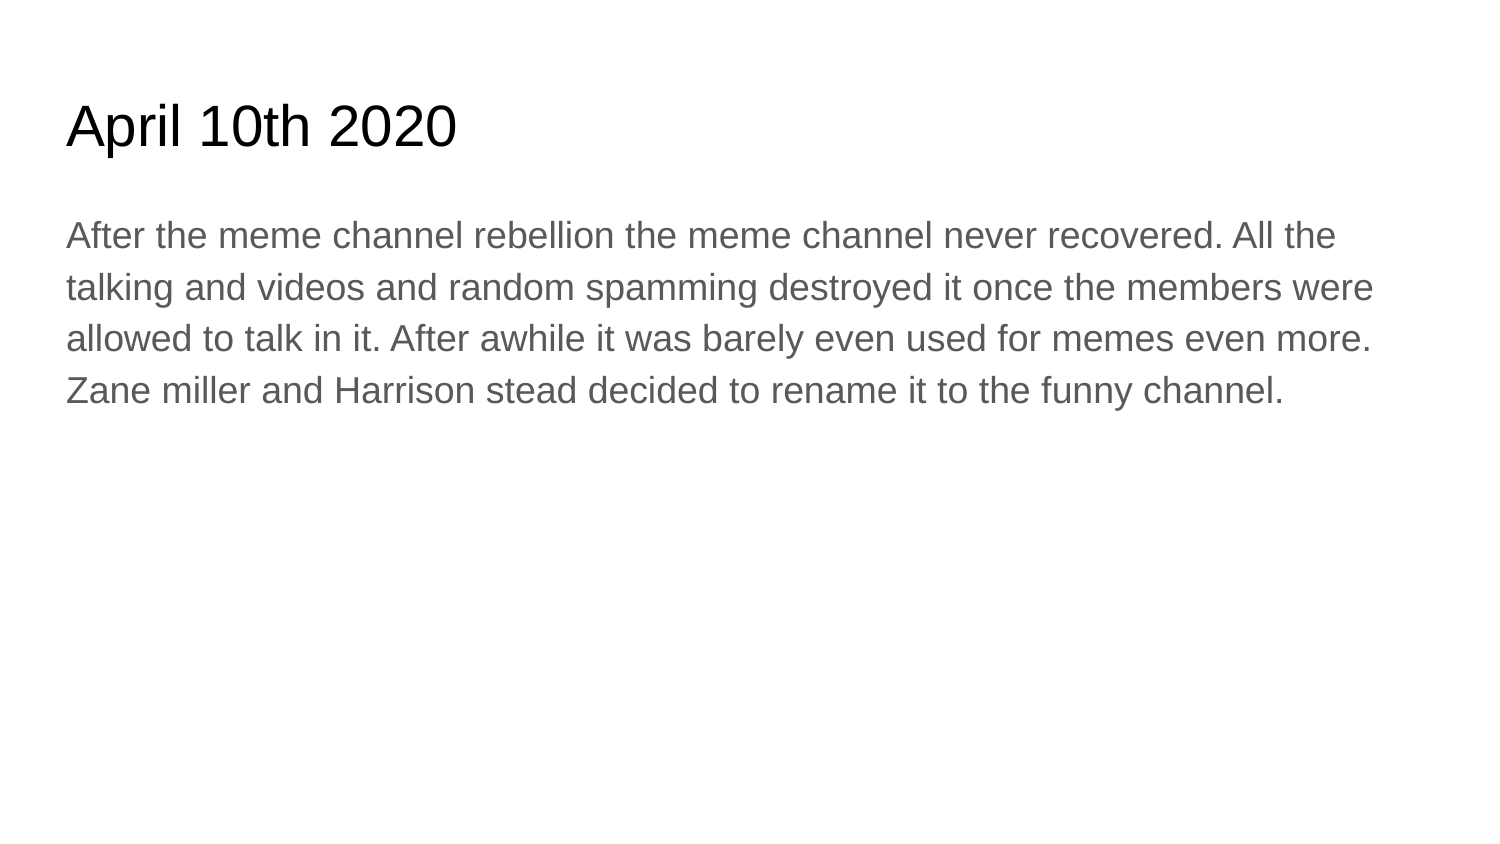

# April 10th 2020
After the meme channel rebellion the meme channel never recovered. All the talking and videos and random spamming destroyed it once the members were allowed to talk in it. After awhile it was barely even used for memes even more. Zane miller and Harrison stead decided to rename it to the funny channel.